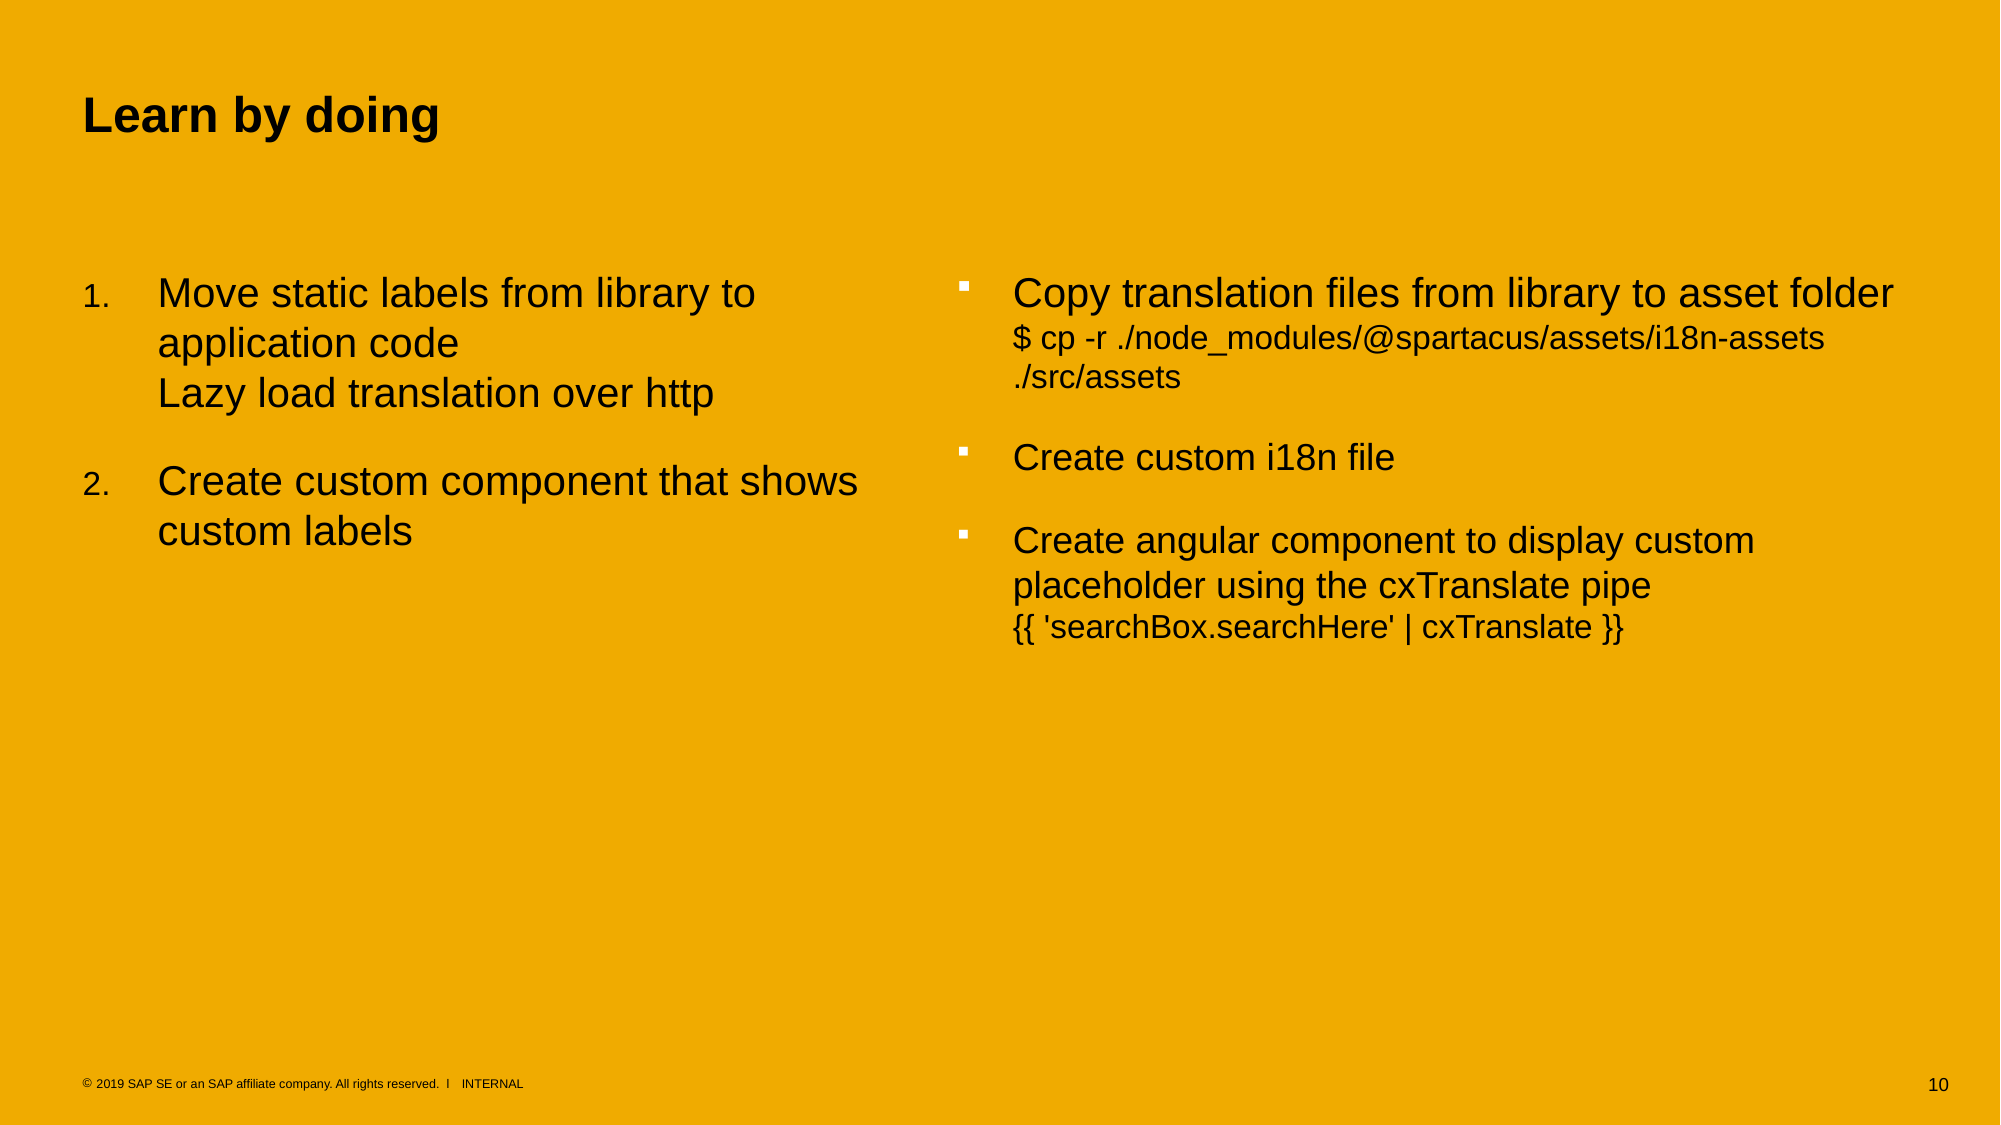

# Learn by doing
Move static labels from library to application code
Lazy load translation over http
Create custom component that shows custom labels
Copy translation files from library to asset folder
$ cp -r ./node_modules/@spartacus/assets/i18n-assets ./src/assets
Create custom i18n file
Create angular component to display custom placeholder using the cxTranslate pipe
{{ 'searchBox.searchHere' | cxTranslate }}